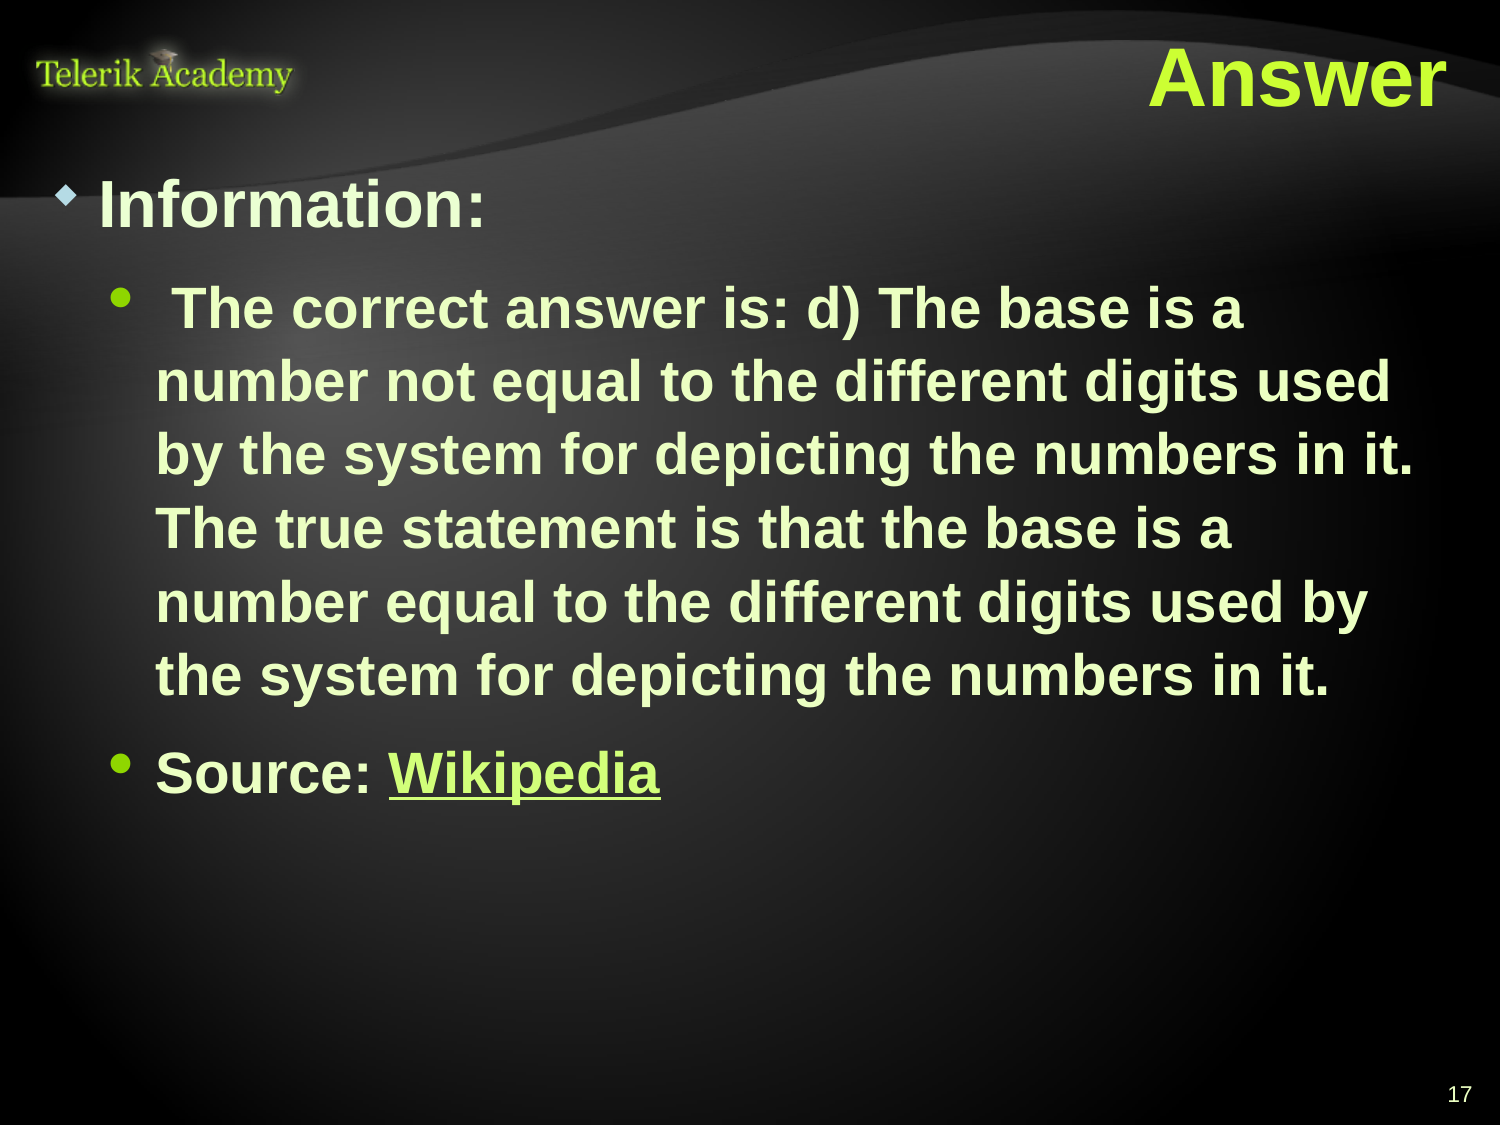

# Answer
Information:
 The correct answer is: d) The base is a number not equal to the different digits used by the system for depicting the numbers in it. The true statement is that the base is a number equal to the different digits used by the system for depicting the numbers in it.
Source: Wikipedia
17